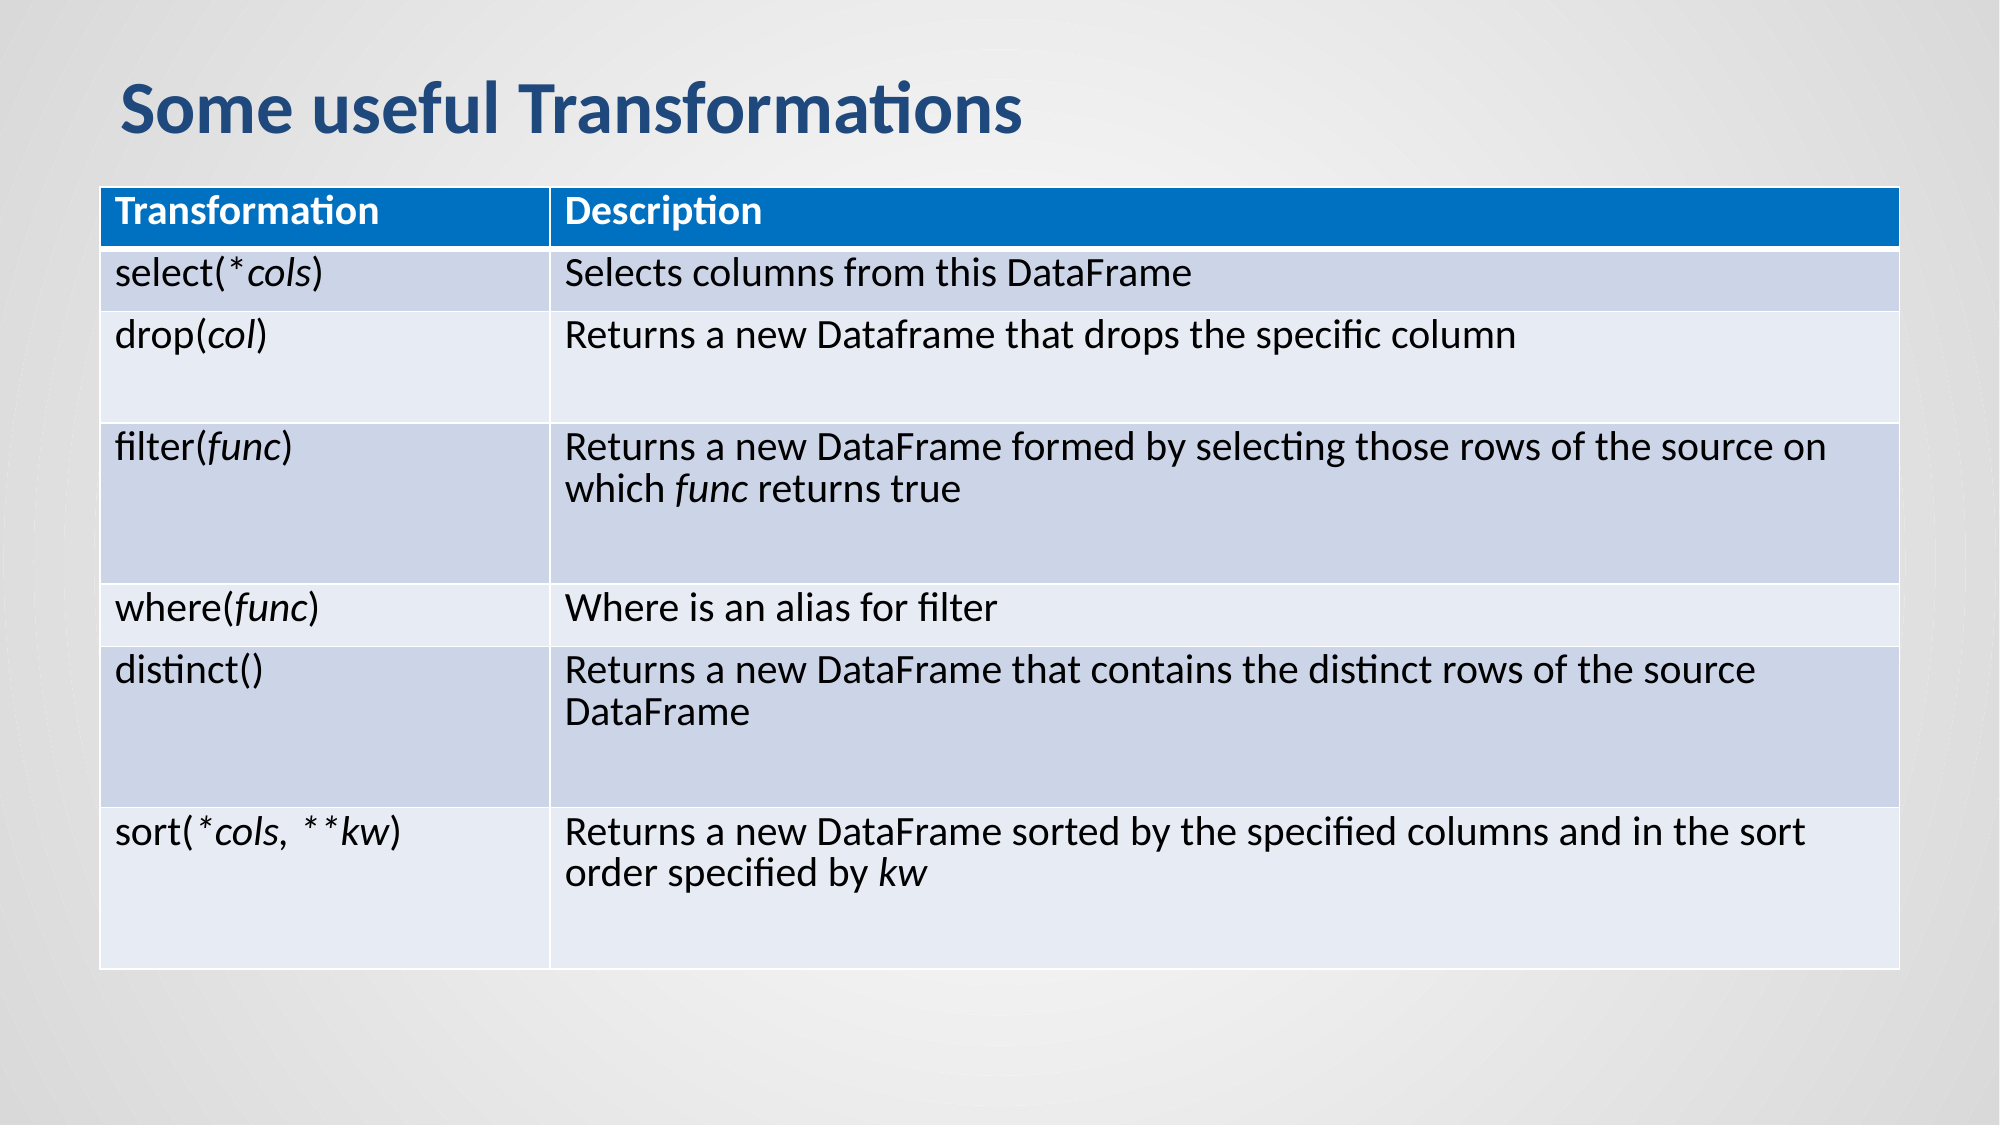

# Some useful Transformations
| Transformation | Description |
| --- | --- |
| select(\*cols) | Selects columns from this DataFrame |
| drop(col) | Returns a new Dataframe that drops the specific column |
| filter(func) | Returns a new DataFrame formed by selecting those rows of the source on which func returns true |
| where(func) | Where is an alias for filter |
| distinct() | Returns a new DataFrame that contains the distinct rows of the source DataFrame |
| sort(\*cols, \*\*kw) | Returns a new DataFrame sorted by the specified columns and in the sort order specified by kw |